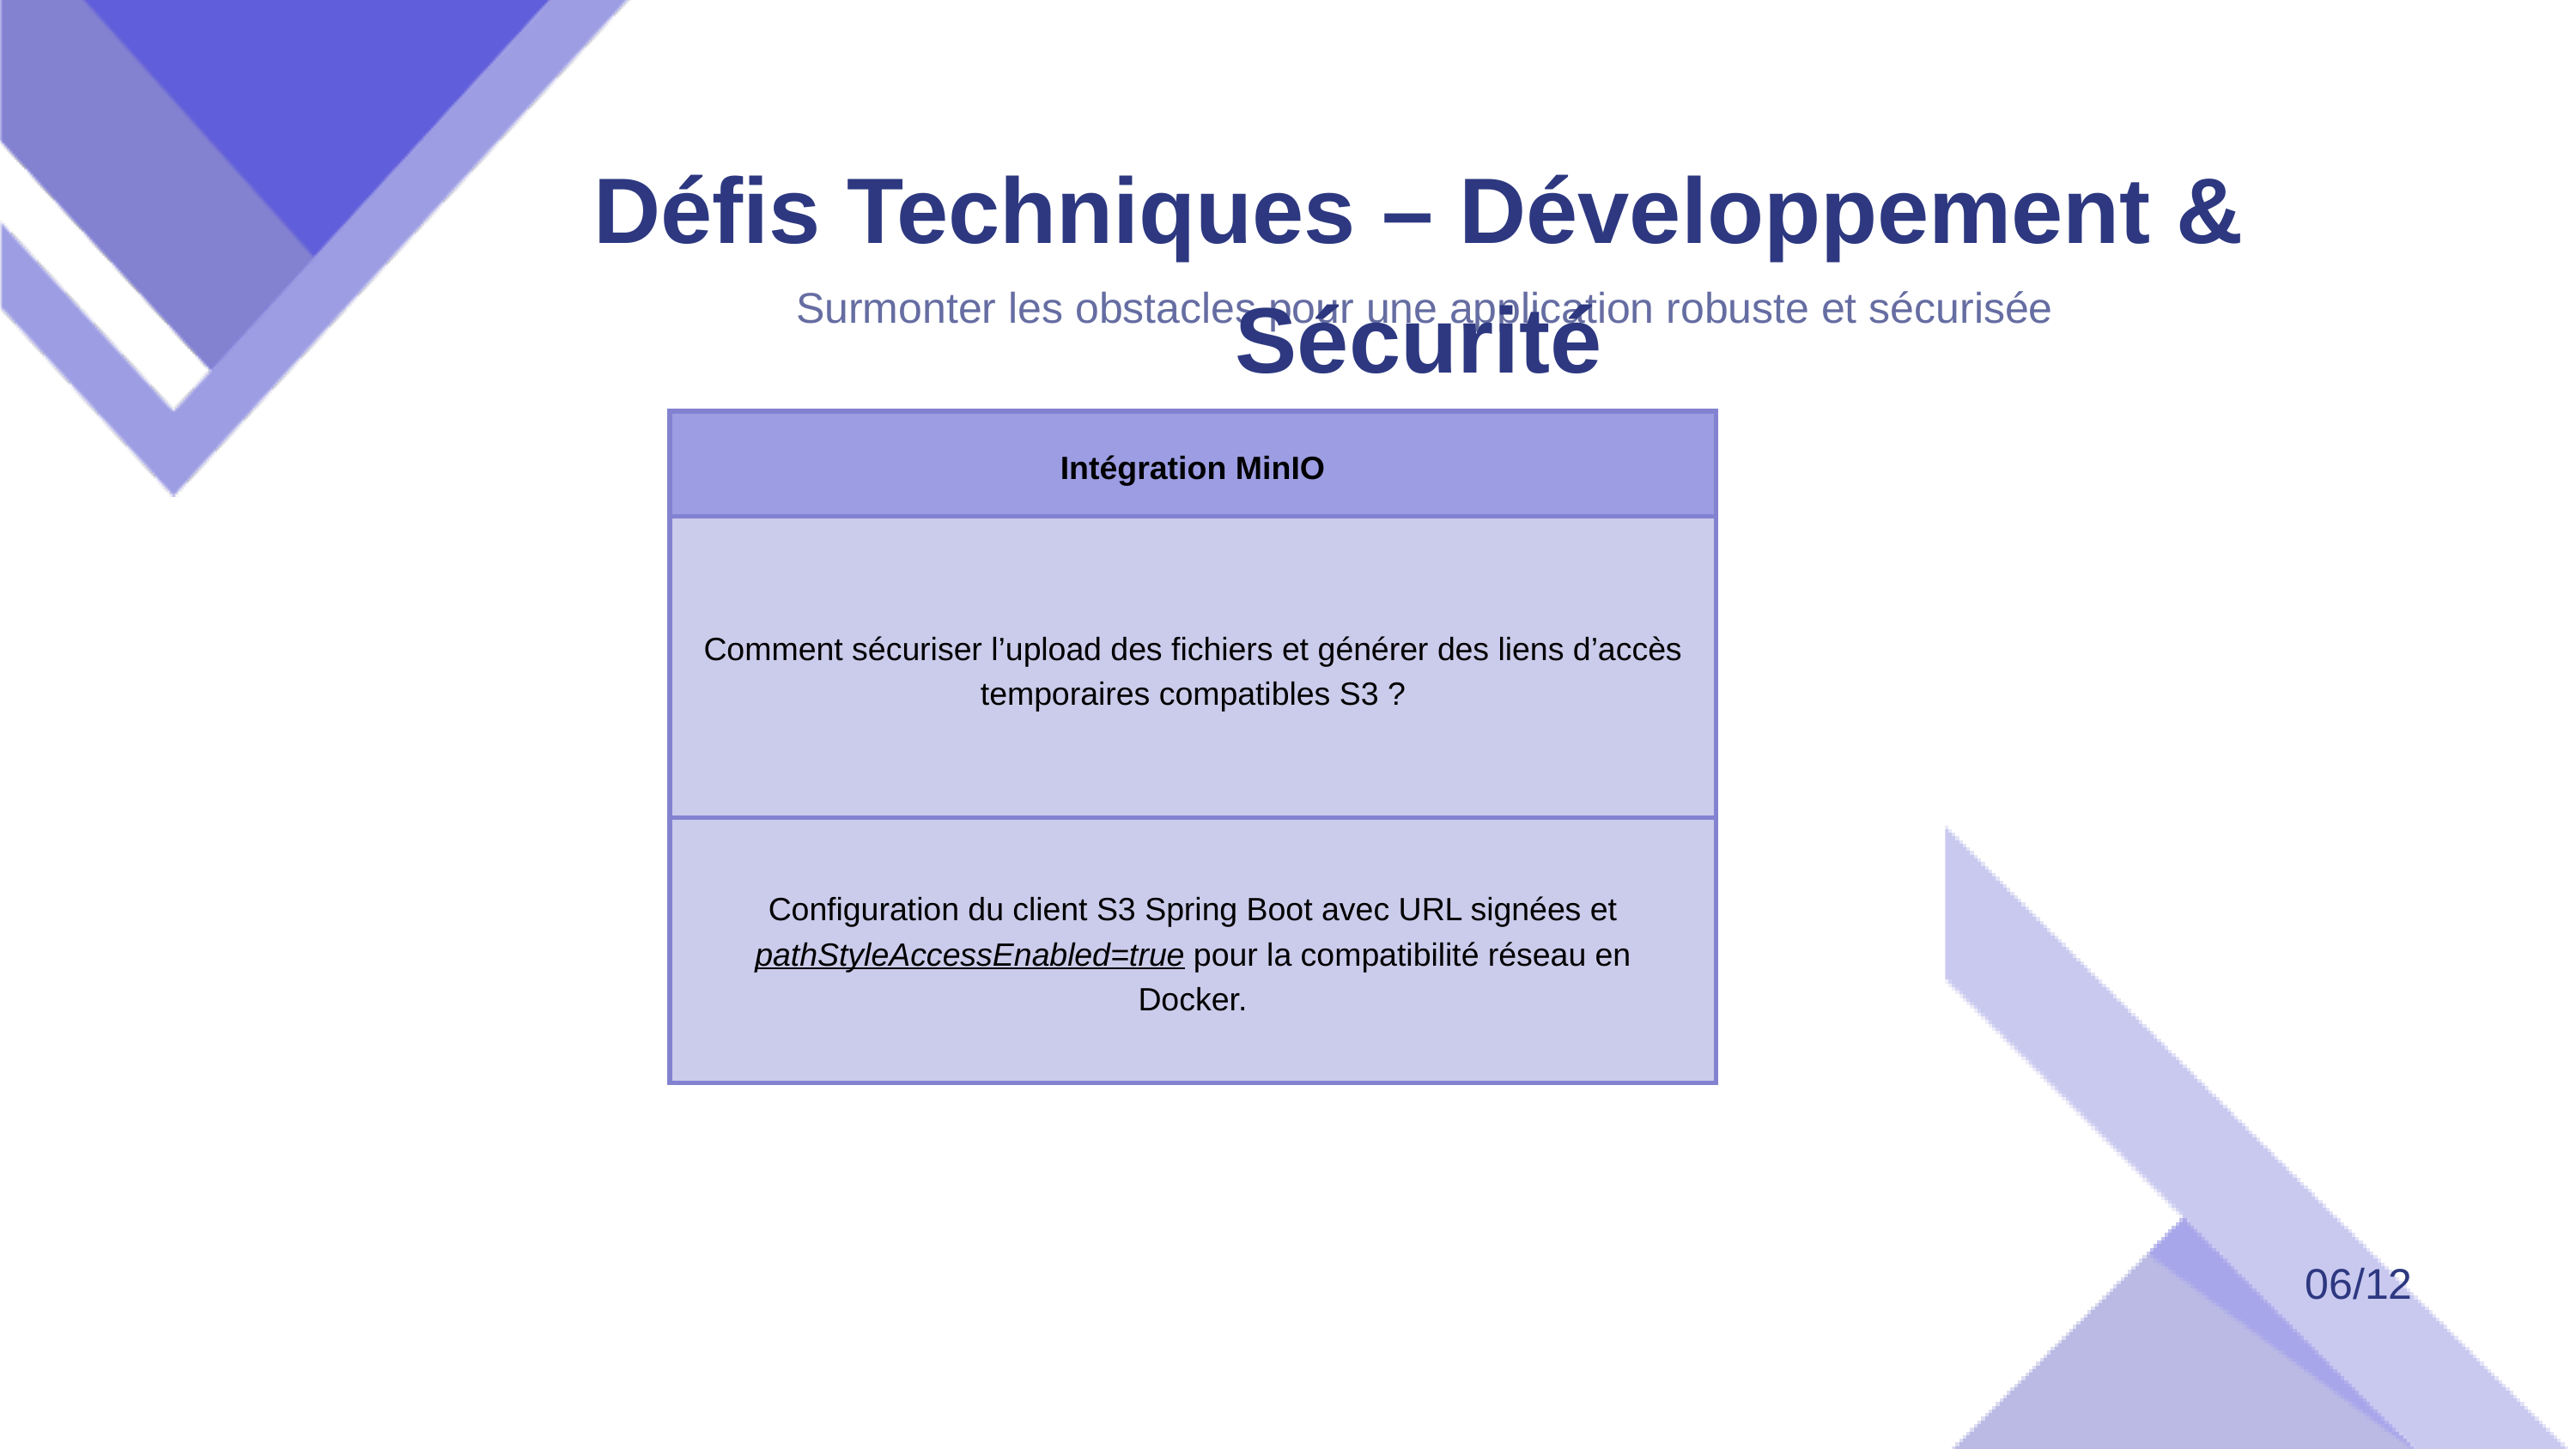

Défis Techniques – Développement & Sécurité
 Surmonter les obstacles pour une application robuste et sécurisée
| Intégration MinIO |
| --- |
| Comment sécuriser l’upload des fichiers et générer des liens d’accès temporaires compatibles S3 ? |
| Configuration du client S3 Spring Boot avec URL signées et pathStyleAccessEnabled=true pour la compatibilité réseau en Docker. |

06/12